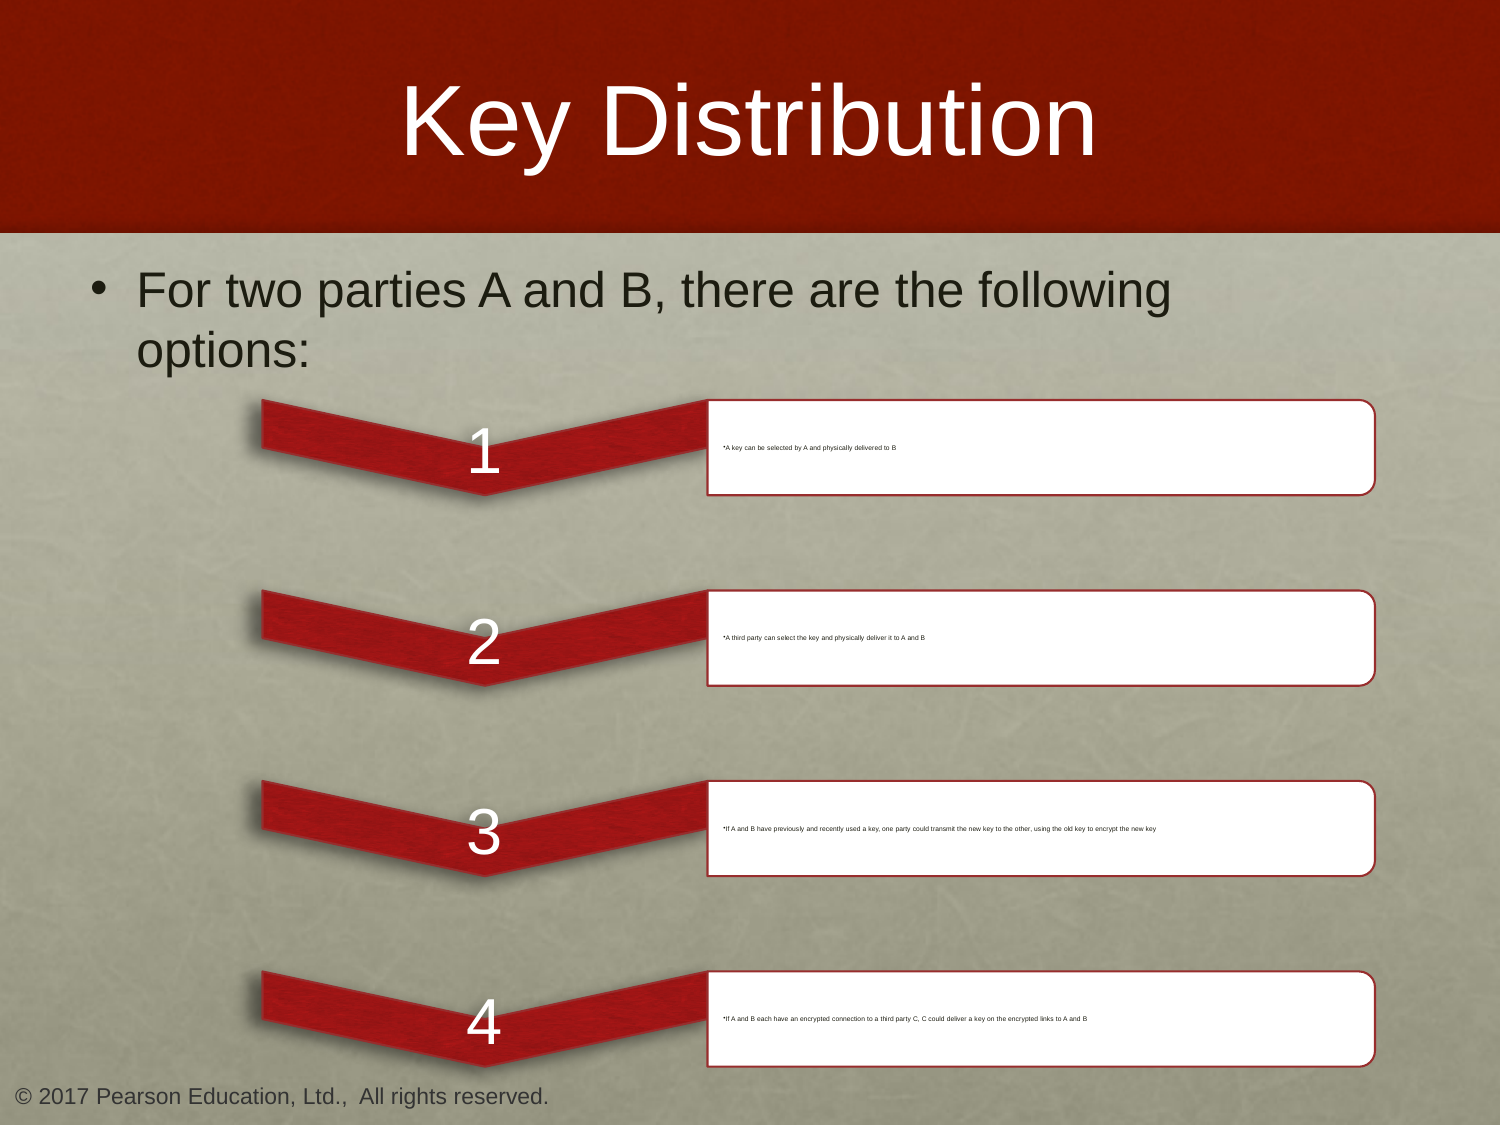

# Key Distribution
For two parties A and B, there are the following options:
1
2
3
4
A key can be selected by A and physically delivered to B
A third party can select the key and physically deliver it to A and B
If A and B have previously and recently used a key, one party could transmit the new key to the other, using the old key to encrypt the new key
If A and B each have an encrypted connection to a third party C, C could deliver a key on the encrypted links to A and B
© 2017 Pearson Education, Ltd.,  All rights reserved.